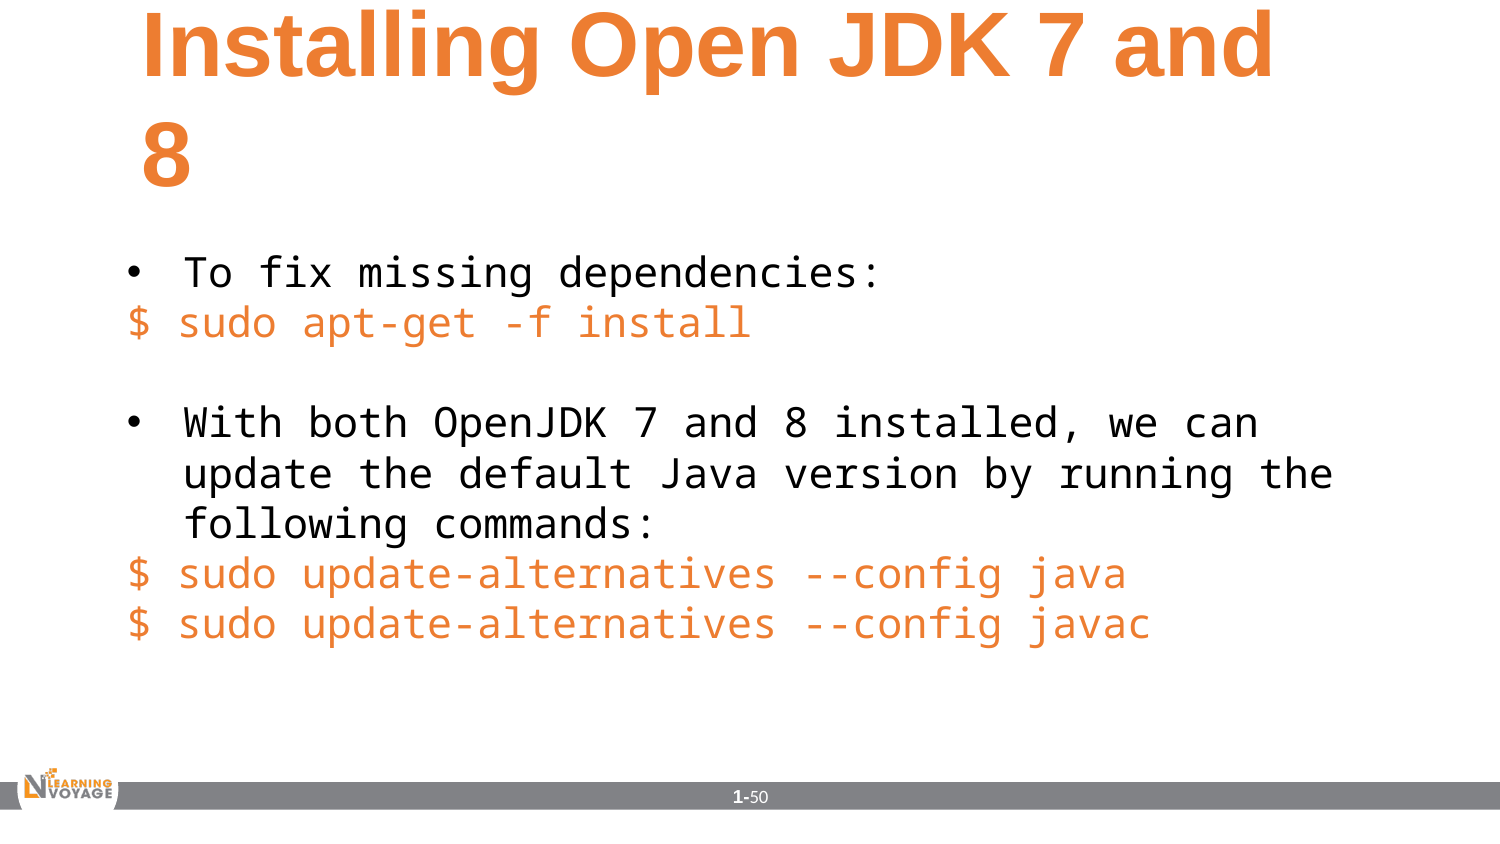

Installing Open JDK 7 and 8
To fix missing dependencies:
$ sudo apt-get -f install

With both OpenJDK 7 and 8 installed, we can update the default Java version by running the following commands:
$ sudo update-alternatives --config java
$ sudo update-alternatives --config javac
1-50